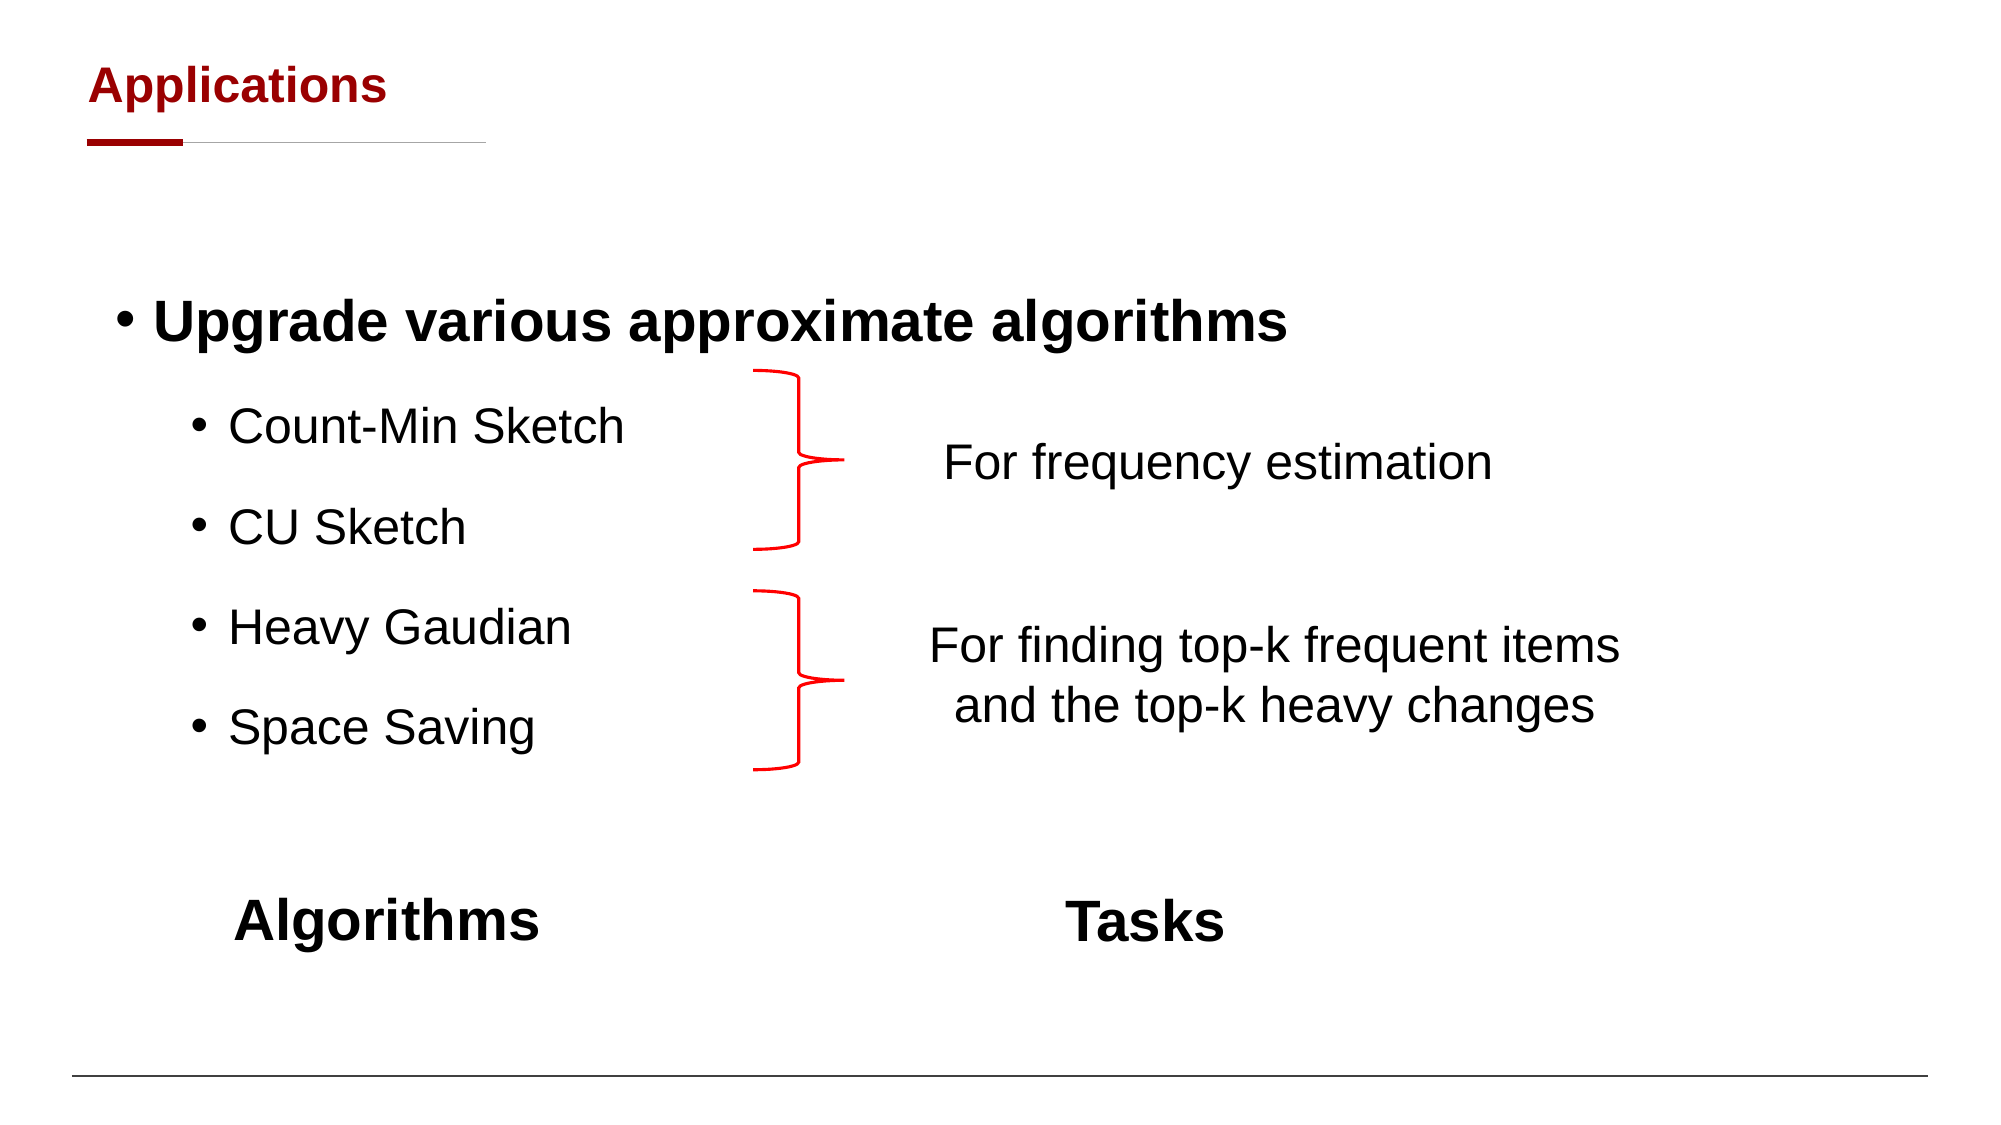

# Applications
Upgrade various approximate algorithms
Count-Min Sketch
CU Sketch
Heavy Gaudian
Space Saving

For frequency estimation

For finding top-k frequent items and the top-k heavy changes
Algorithms
Tasks